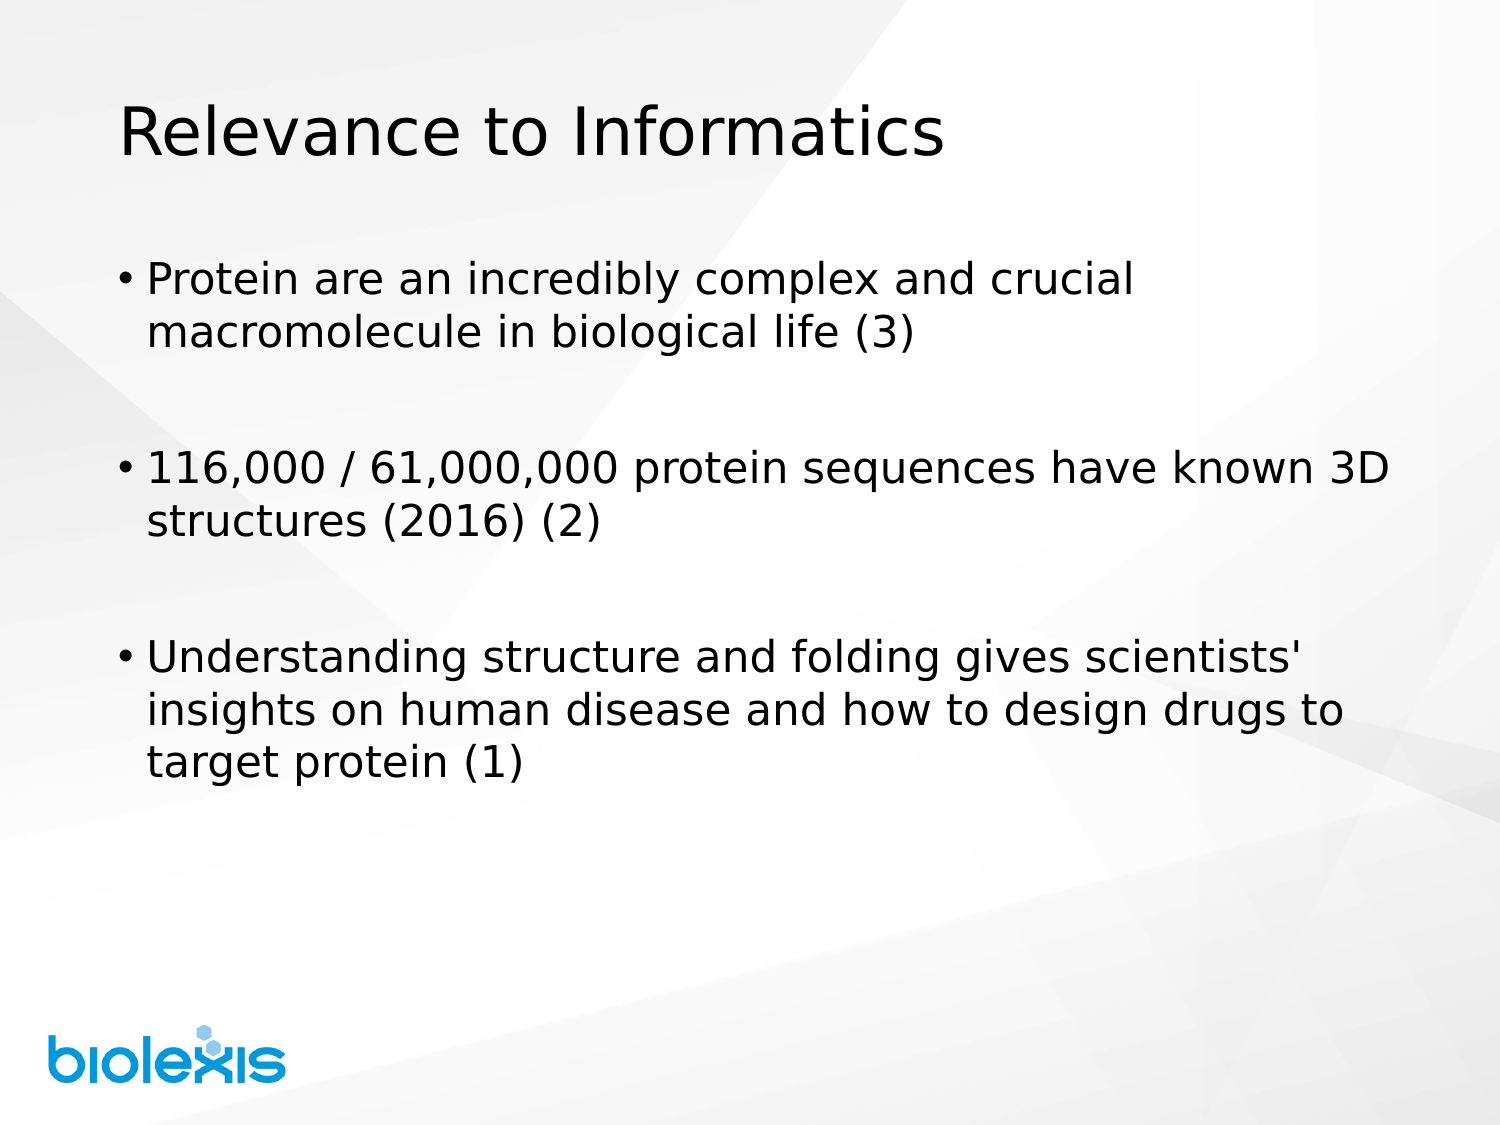

# Relevance to Informatics
Protein are an incredibly complex and crucial macromolecule in biological life (3)

116,000 / 61,000,000 protein sequences have known 3D structures (2016) (2)

Understanding structure and folding gives scientists' insights on human disease and how to design drugs to target protein (1)